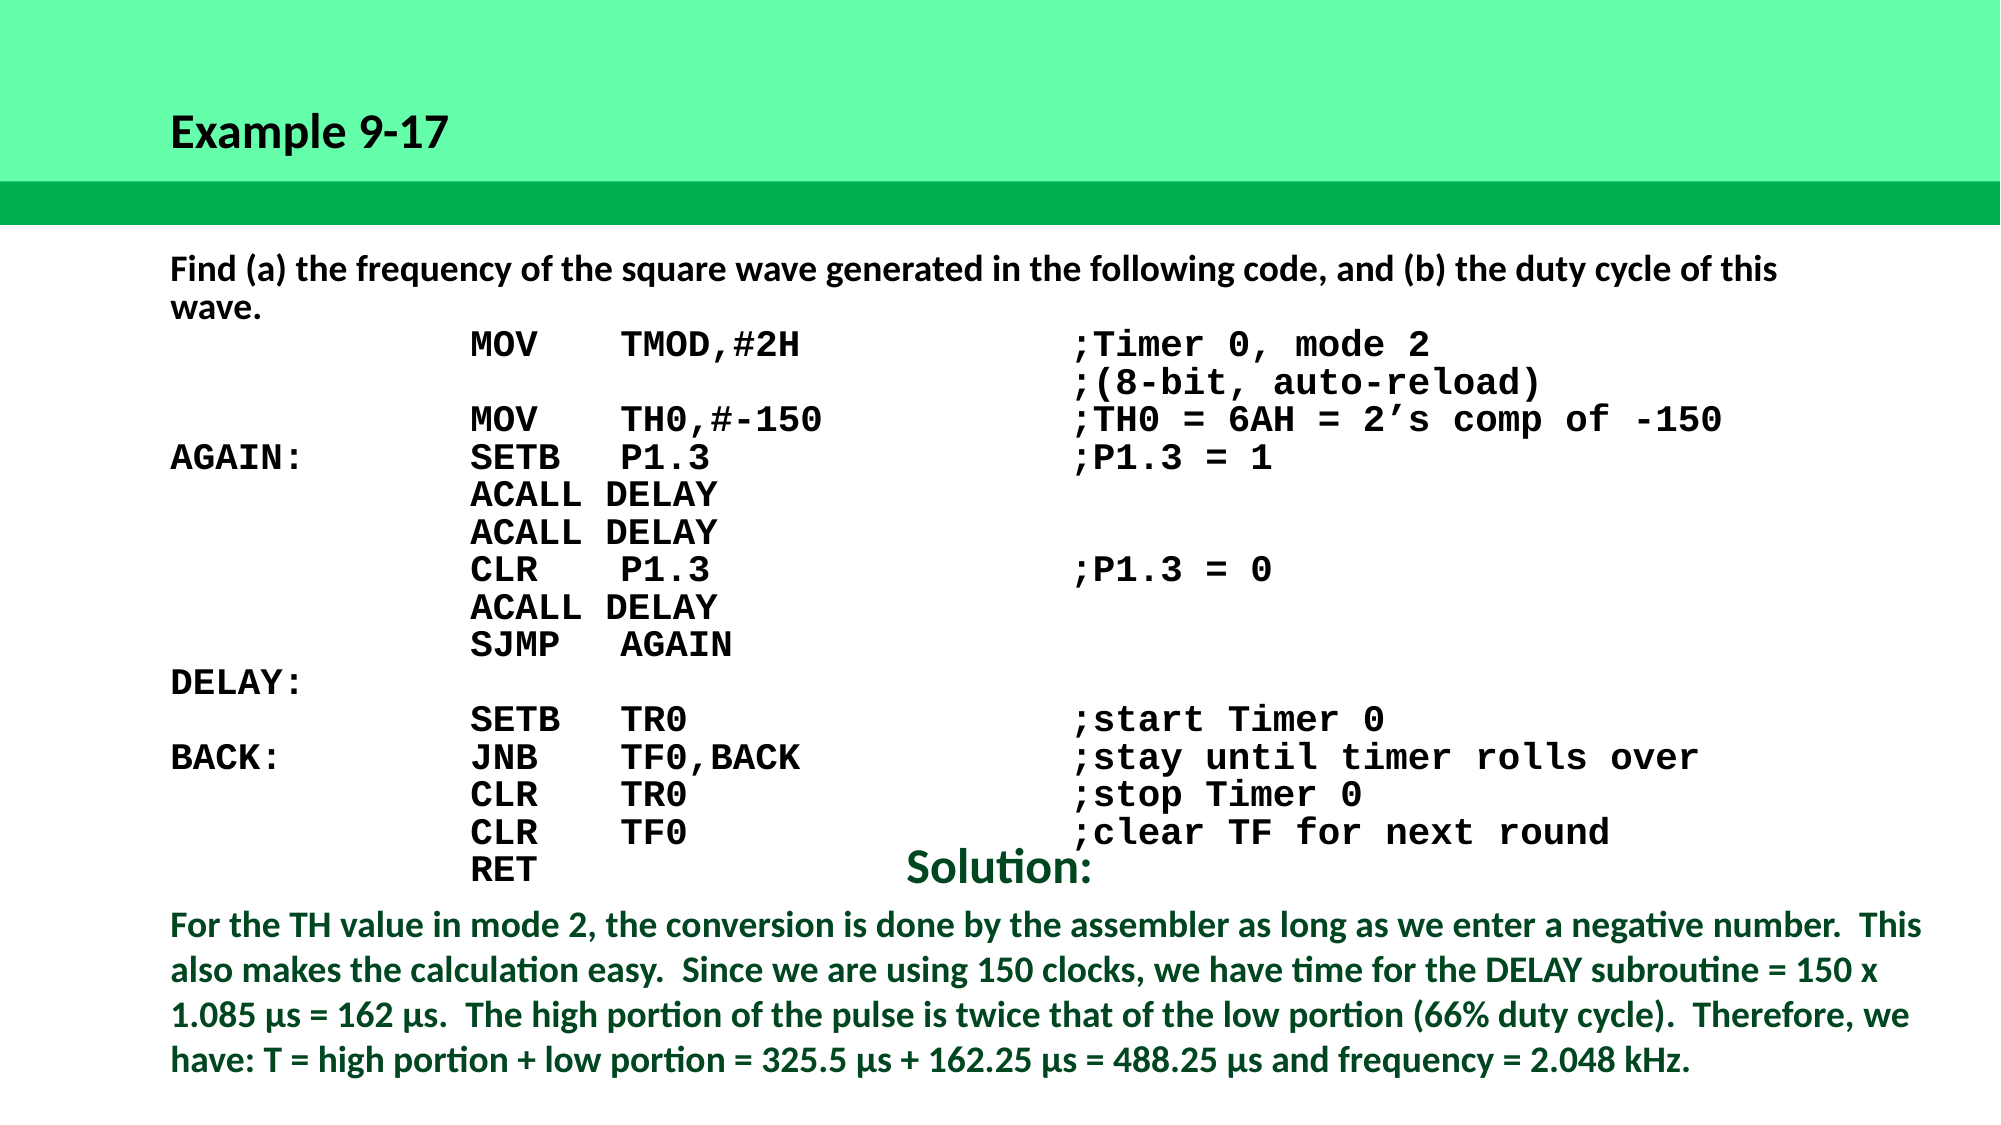

Example 9-17
Find (a) the frequency of the square wave generated in the following code, and (b) the duty cycle of this wave.
		MOV	TMOD,#2H		;Timer 0, mode 2
						;(8-bit, auto-reload)
		MOV	TH0,#-150		;TH0 = 6AH = 2’s comp of -150
AGAIN:		SETB	P1.3			;P1.3 = 1
		ACALL DELAY
		ACALL DELAY
		CLR	P1.3			;P1.3 = 0
		ACALL DELAY
		SJMP	AGAIN
DELAY:
		SETB	TR0			;start Timer 0
BACK:		JNB	TF0,BACK		;stay until timer rolls over
		CLR	TR0			;stop Timer 0
		CLR	TF0			;clear TF for next round
		RET
Solution:
For the TH value in mode 2, the conversion is done by the assembler as long as we enter a negative number.  This also makes the calculation easy.  Since we are using 150 clocks, we have time for the DELAY subroutine = 150 x 1.085 µs = 162 µs.  The high portion of the pulse is twice that of the low portion (66% duty cycle).  Therefore, we have: T = high portion + low portion = 325.5 µs + 162.25 µs = 488.25 µs and frequency = 2.048 kHz.